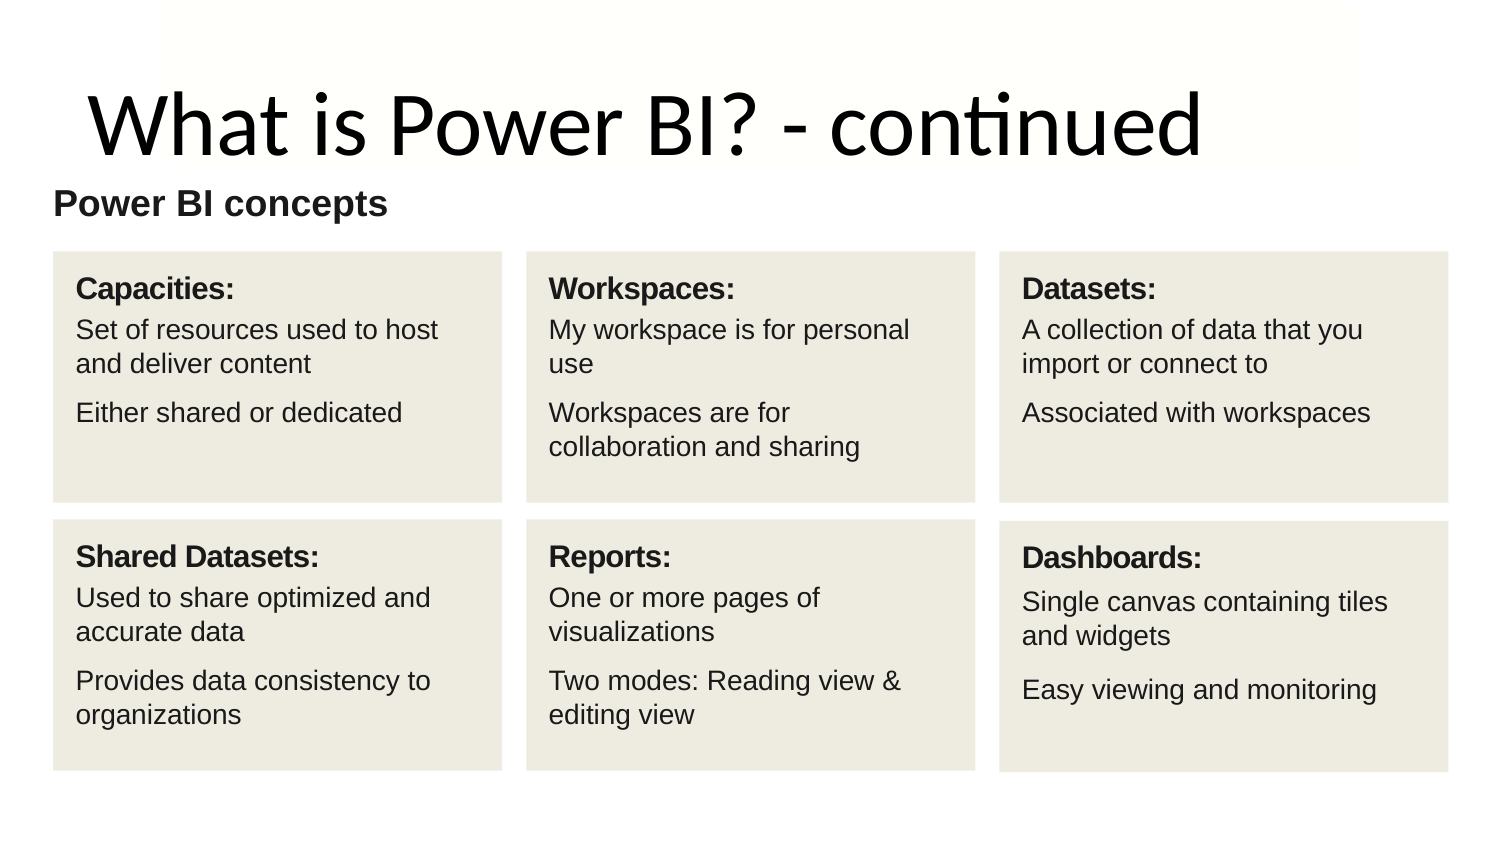

# What is Power BI? - continued
Power BI concepts
Capacities:
Set of resources used to host and deliver content
Either shared or dedicated
Workspaces:
My workspace is for personal use
Workspaces are for collaboration and sharing
Datasets:
A collection of data that you import or connect to
Associated with workspaces
Reports:
One or more pages of visualizations
Two modes: Reading view & editing view
Shared Datasets:
Used to share optimized and accurate data
Provides data consistency to organizations
Dashboards:
Single canvas containing tiles and widgets
Easy viewing and monitoring